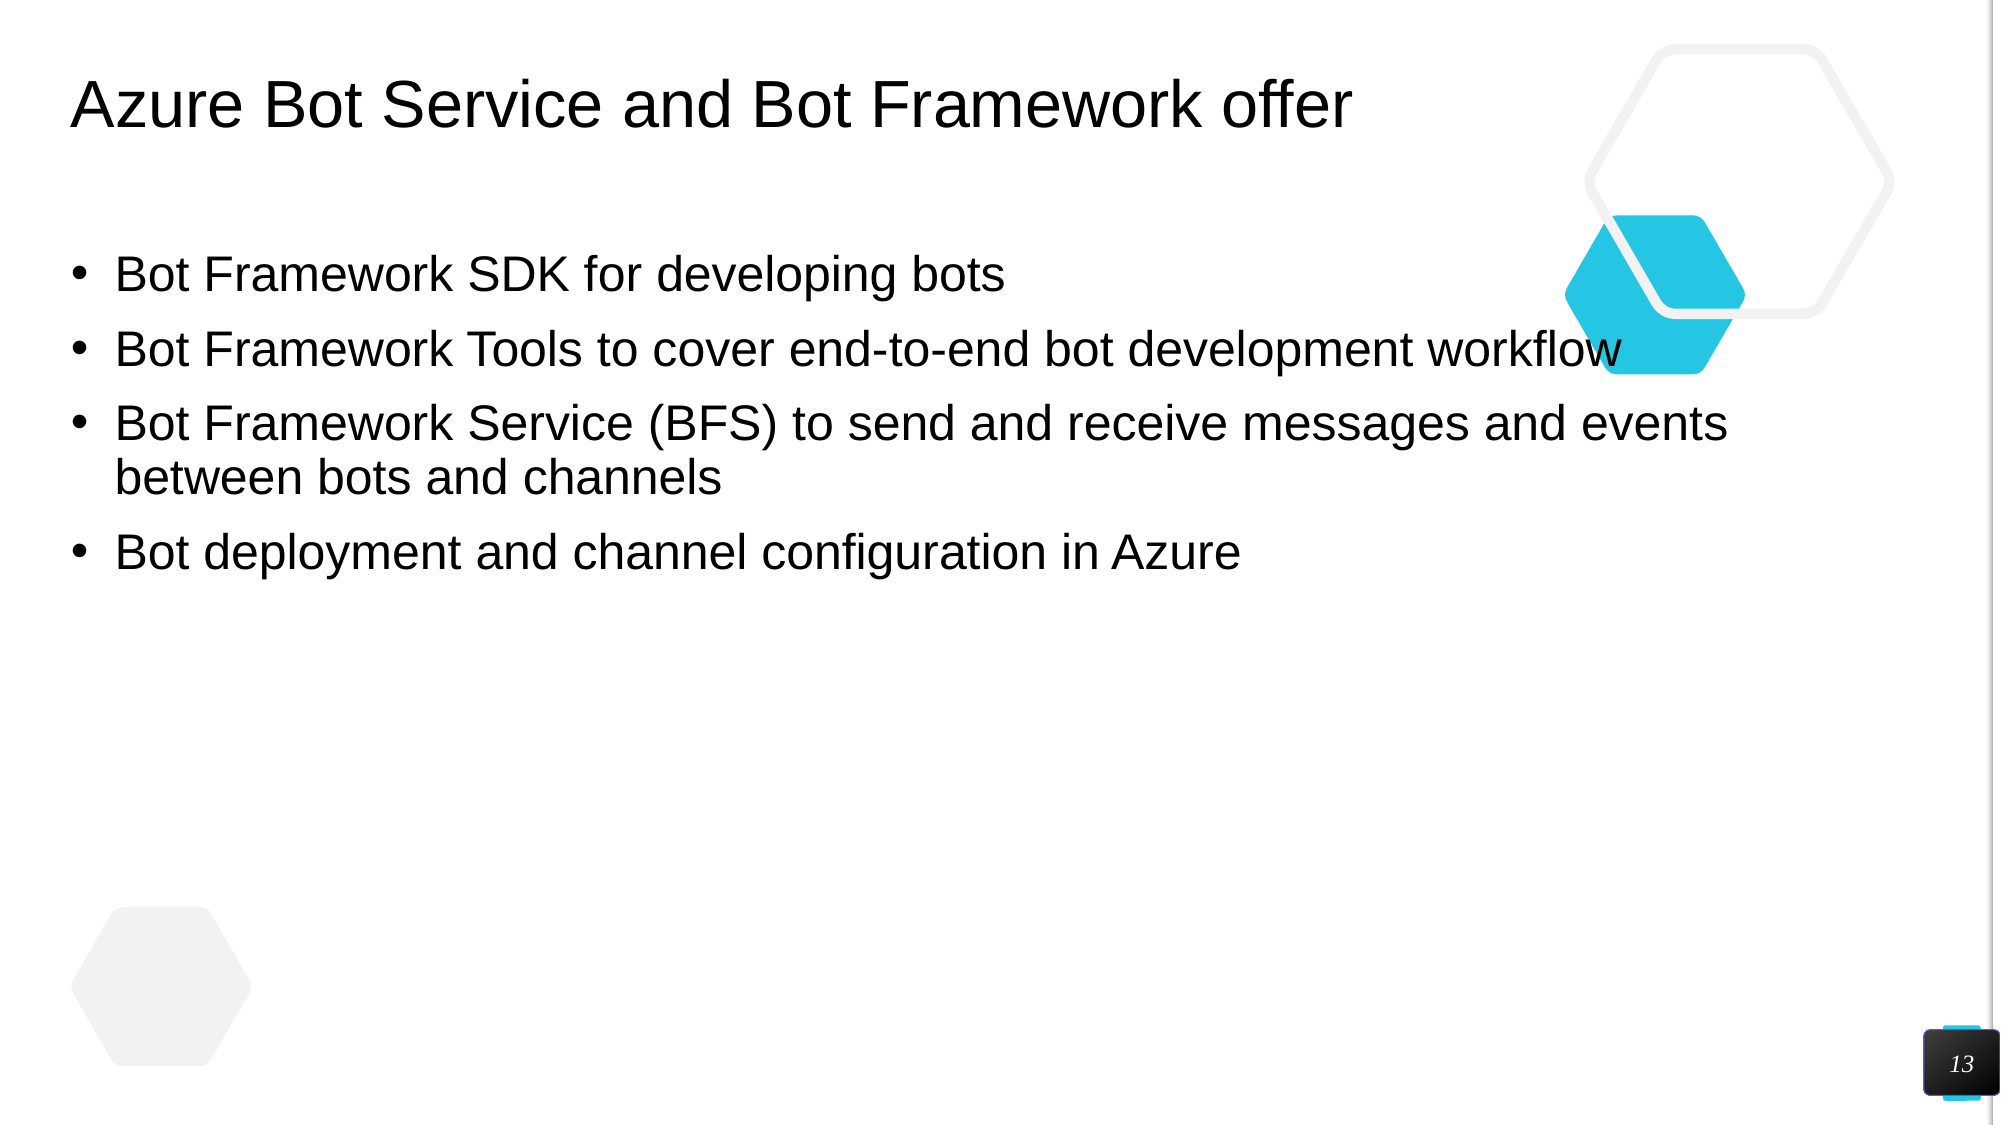

# Azure Bot Service and Bot Framework offer
Bot Framework SDK for developing bots
Bot Framework Tools to cover end-to-end bot development workflow
Bot Framework Service (BFS) to send and receive messages and events between bots and channels
Bot deployment and channel configuration in Azure
13